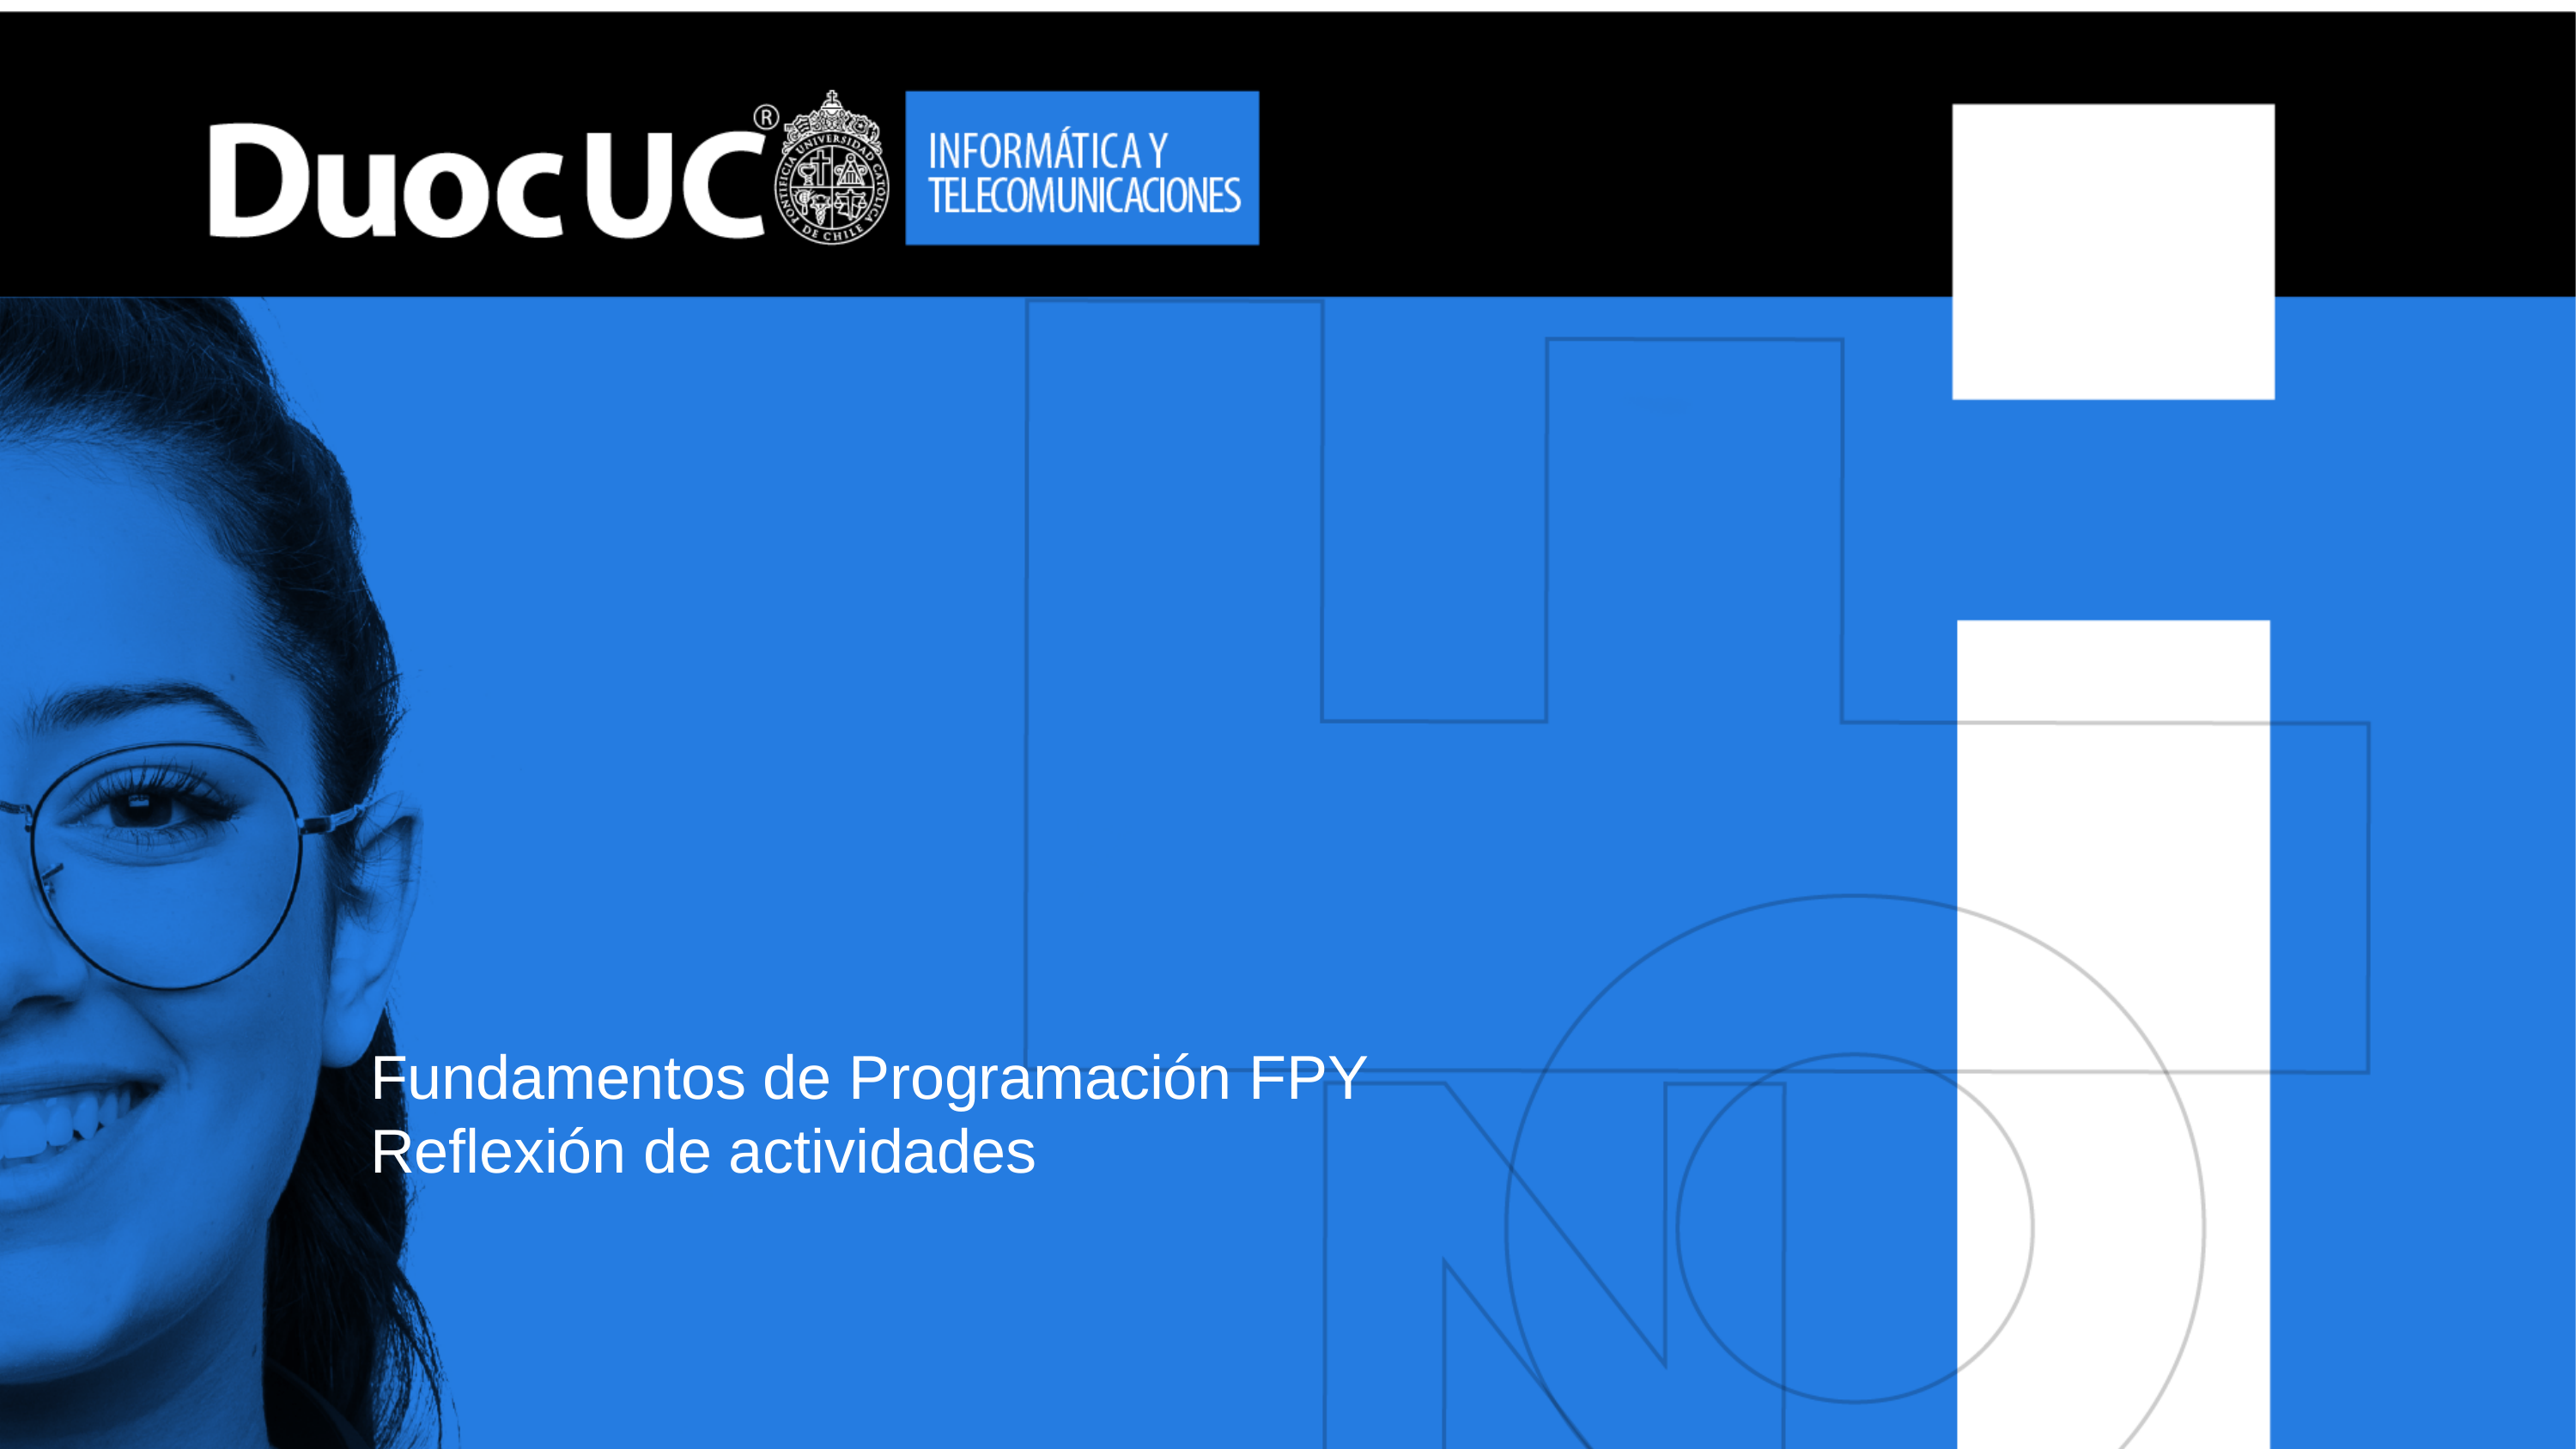

Fundamentos de Programación FPY
Reflexión de actividades